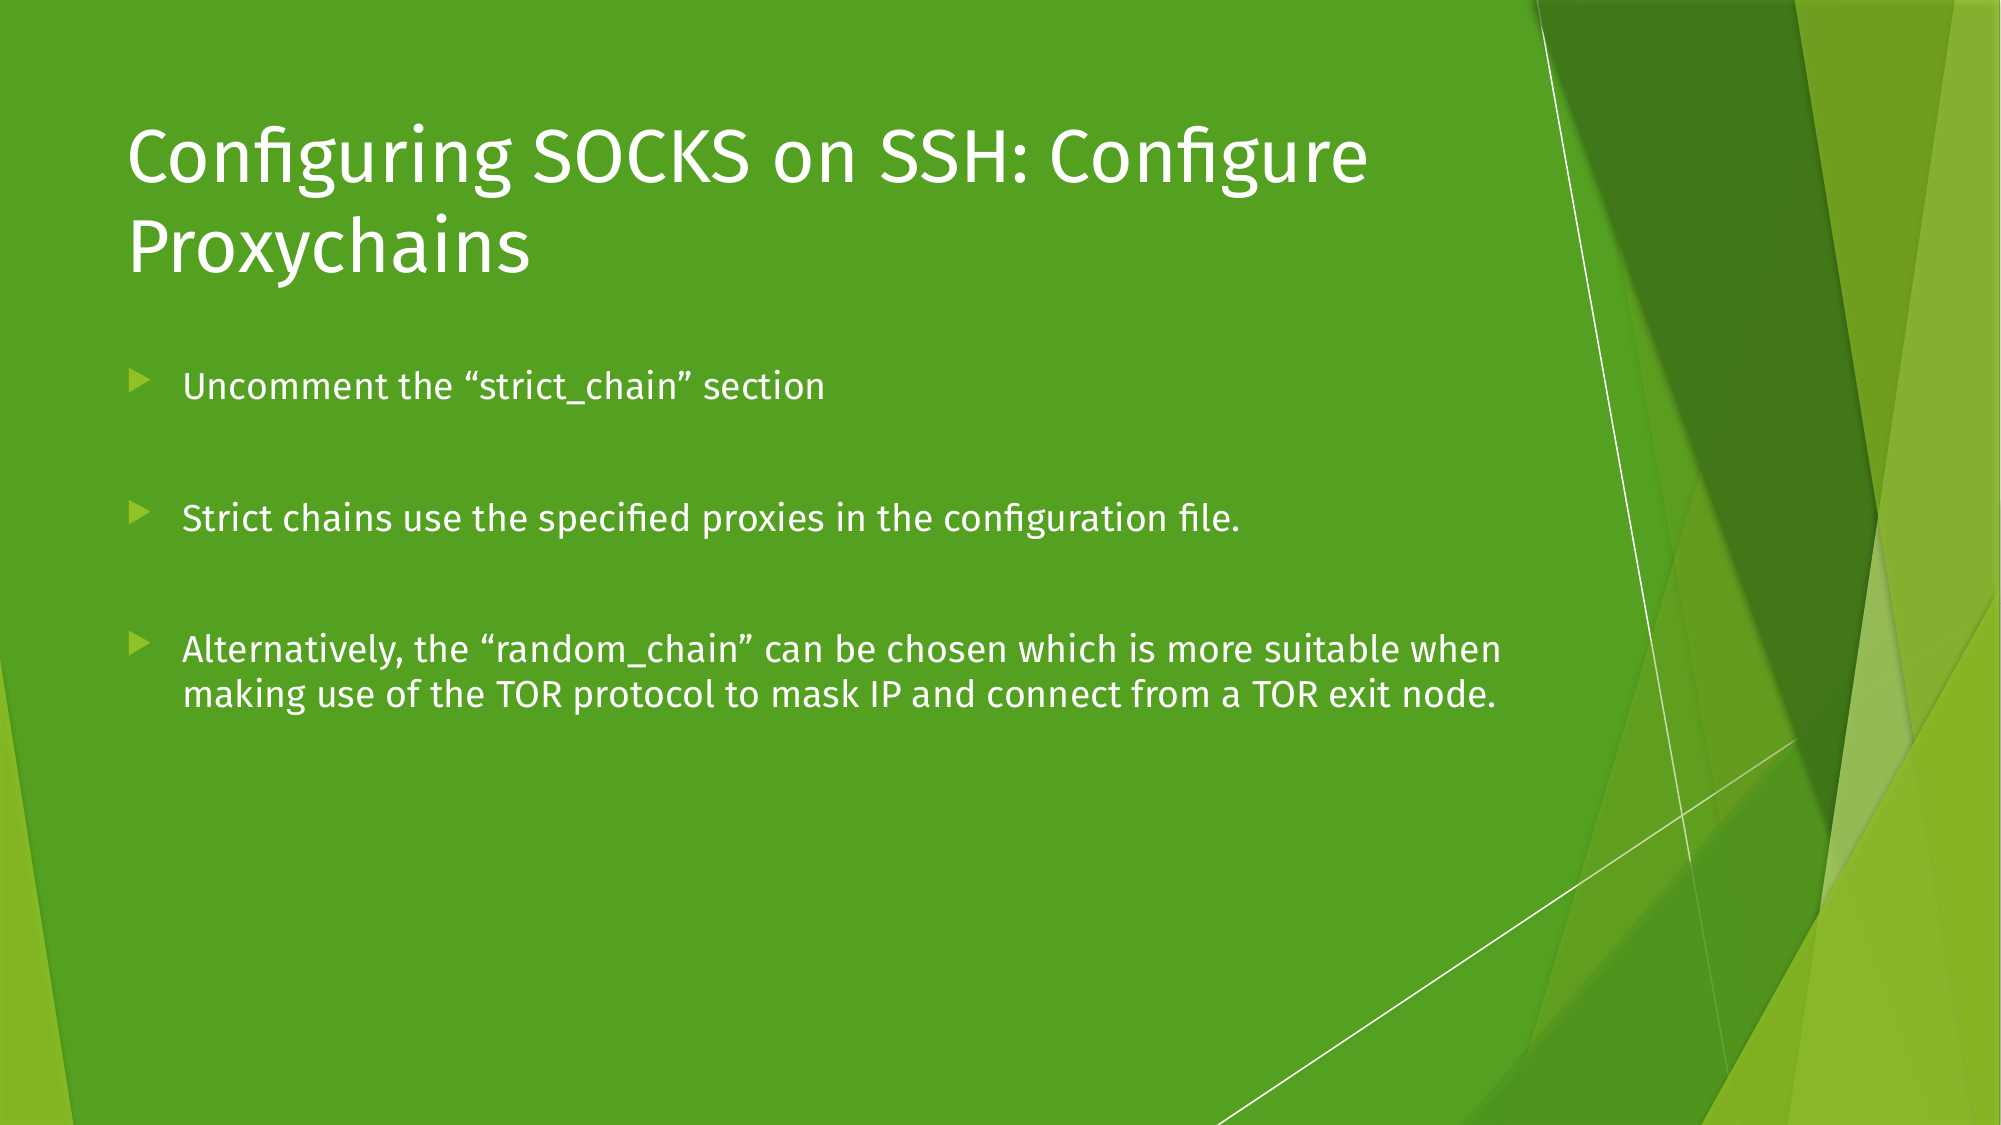

# Configuring SOCKS on SSH: Configure Proxychains
Uncomment the “strict_chain” section

Strict chains use the specified proxies in the configuration file.

Alternatively, the “random_chain” can be chosen which is more suitable when making use of the TOR protocol to mask IP and connect from a TOR exit node.